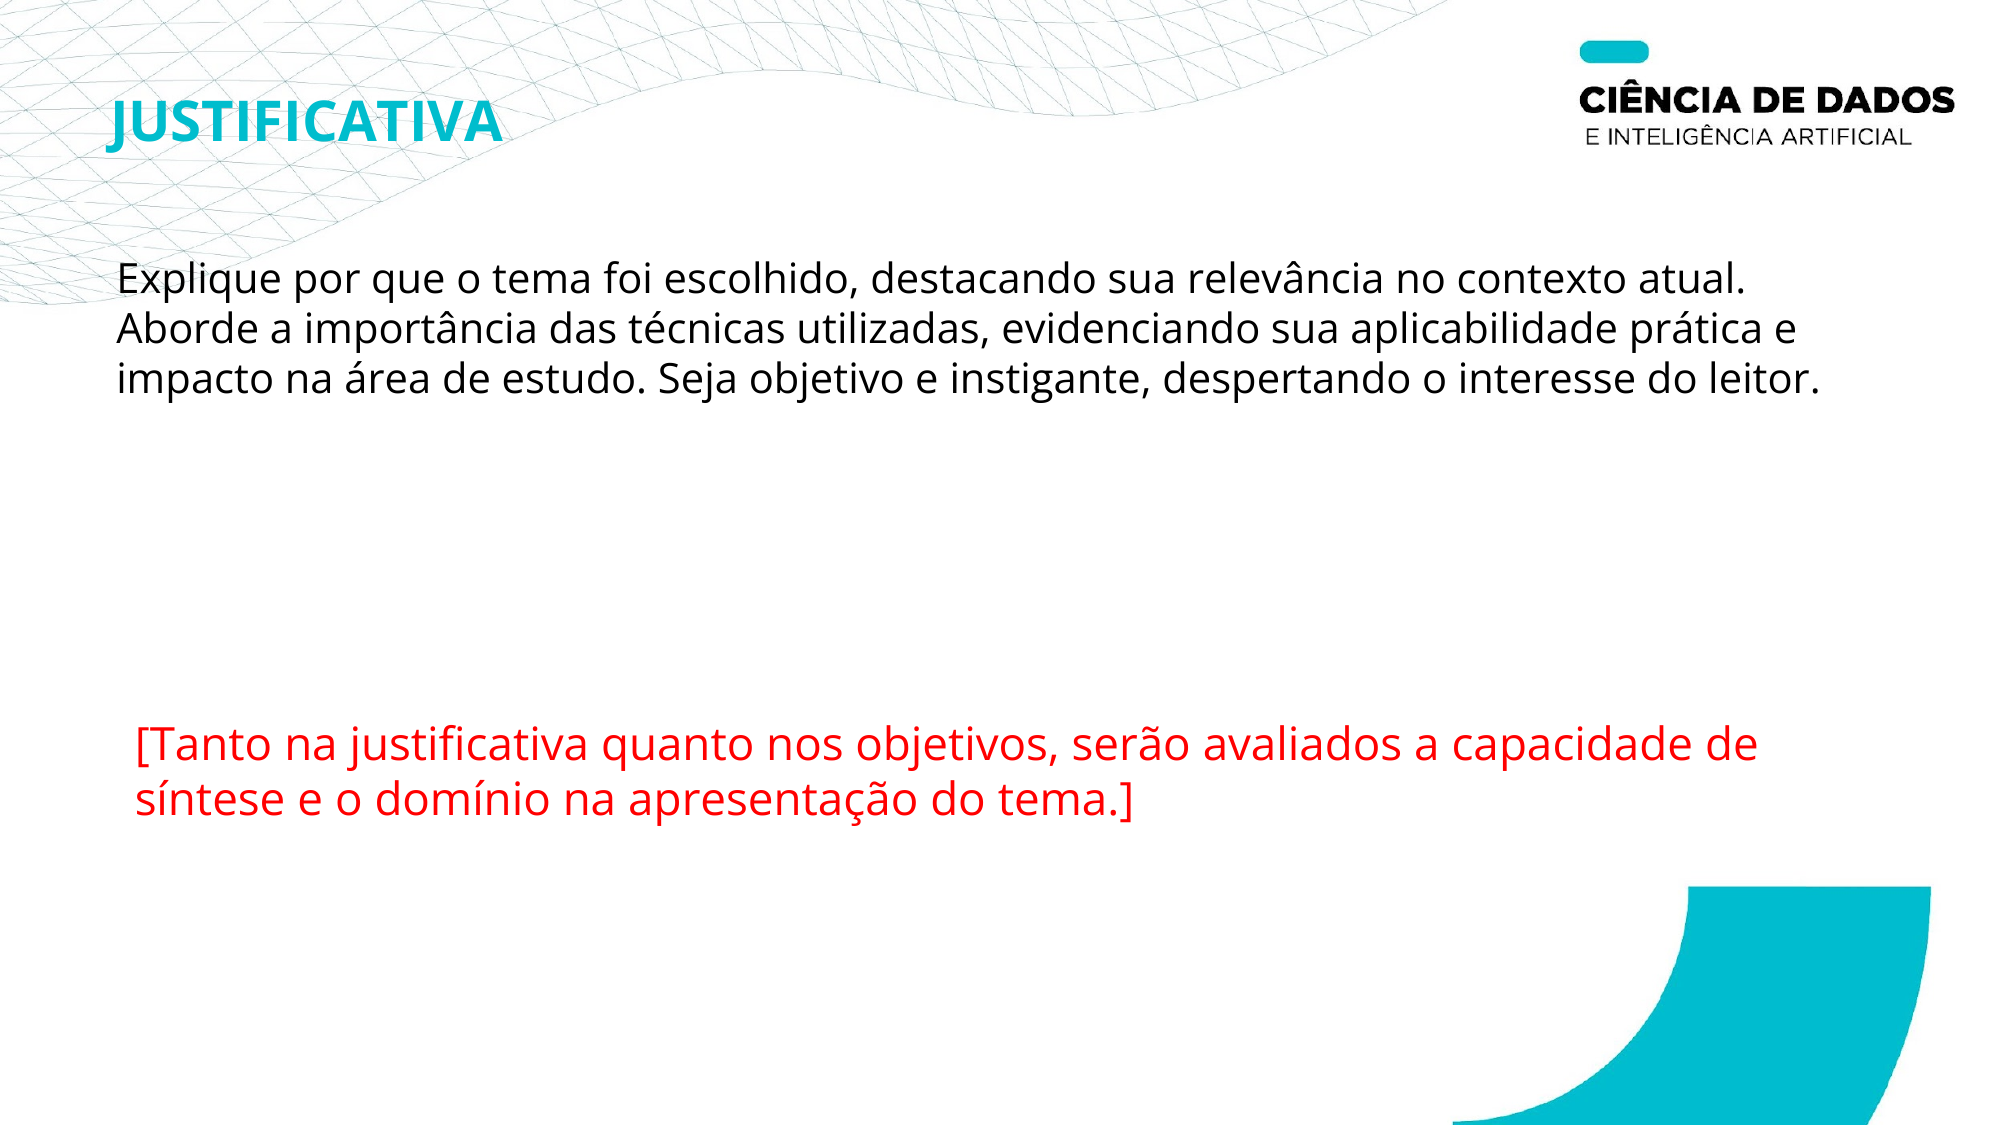

# JUSTIFICATIVA
Explique por que o tema foi escolhido, destacando sua relevância no contexto atual. Aborde a importância das técnicas utilizadas, evidenciando sua aplicabilidade prática e impacto na área de estudo. Seja objetivo e instigante, despertando o interesse do leitor.

[Tanto na justificativa quanto nos objetivos, serão avaliados a capacidade de síntese e o domínio na apresentação do tema.]